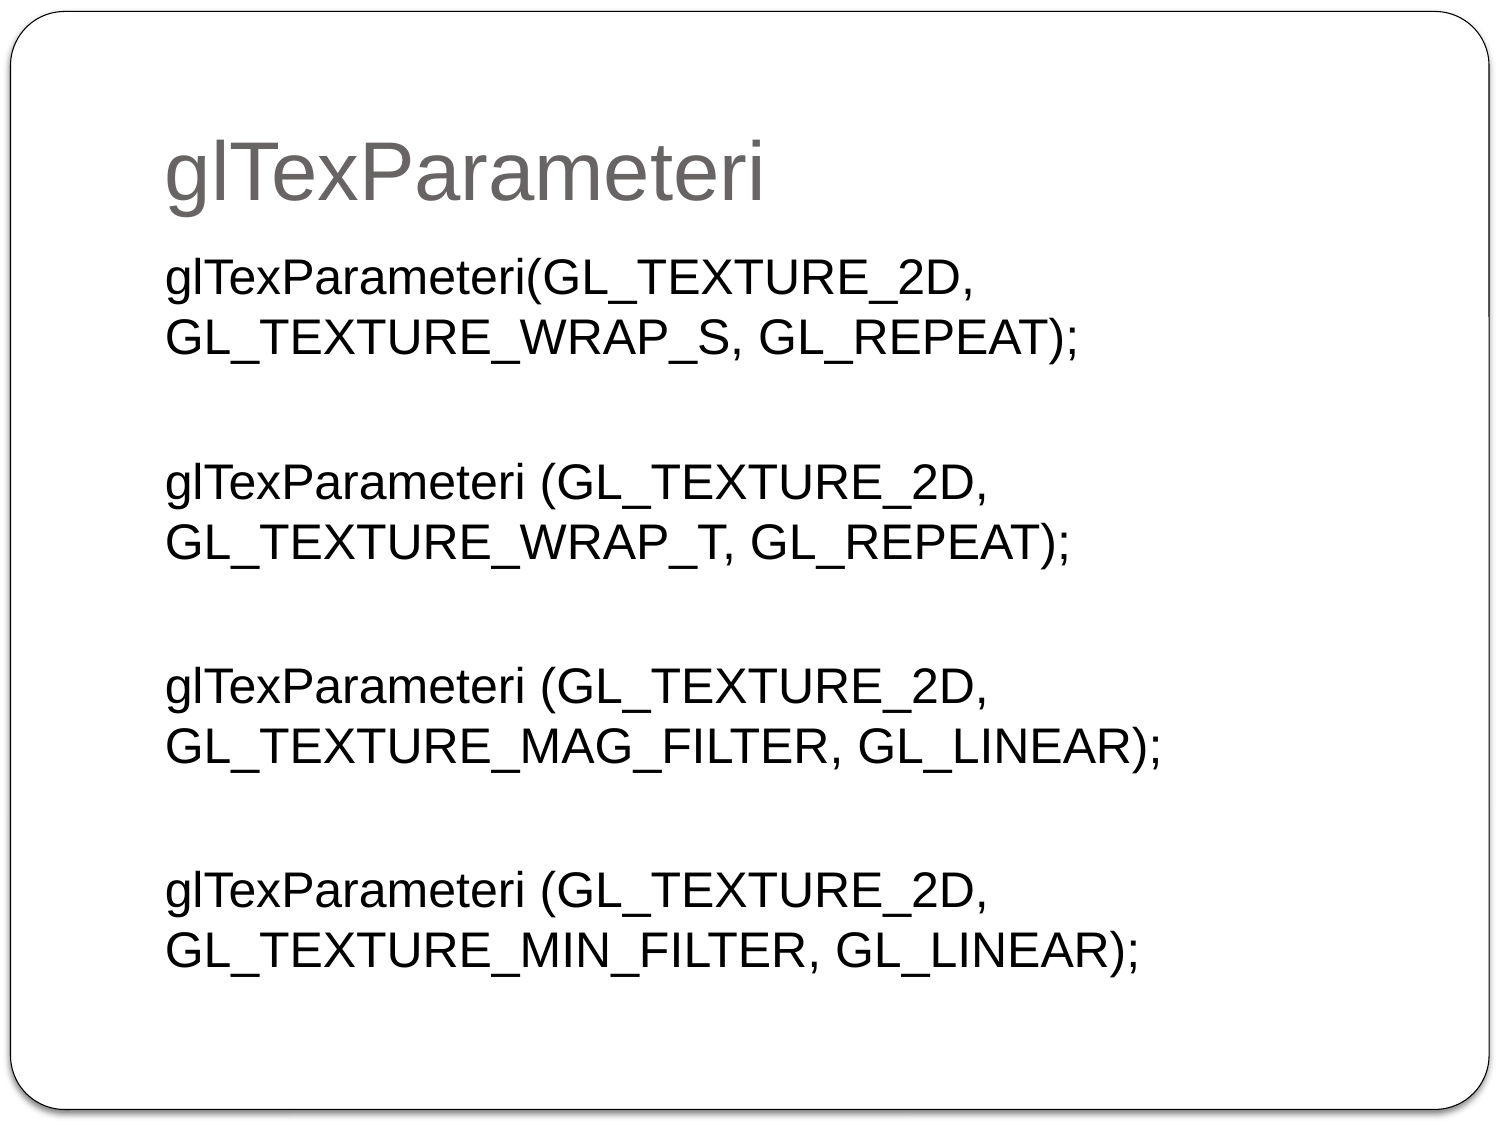

# glTexParameteri
glTexParameteri(GL_TEXTURE_2D, GL_TEXTURE_WRAP_S, GL_REPEAT);

glTexParameteri (GL_TEXTURE_2D, GL_TEXTURE_WRAP_T, GL_REPEAT);

glTexParameteri (GL_TEXTURE_2D, GL_TEXTURE_MAG_FILTER, GL_LINEAR);

glTexParameteri (GL_TEXTURE_2D, GL_TEXTURE_MIN_FILTER, GL_LINEAR);